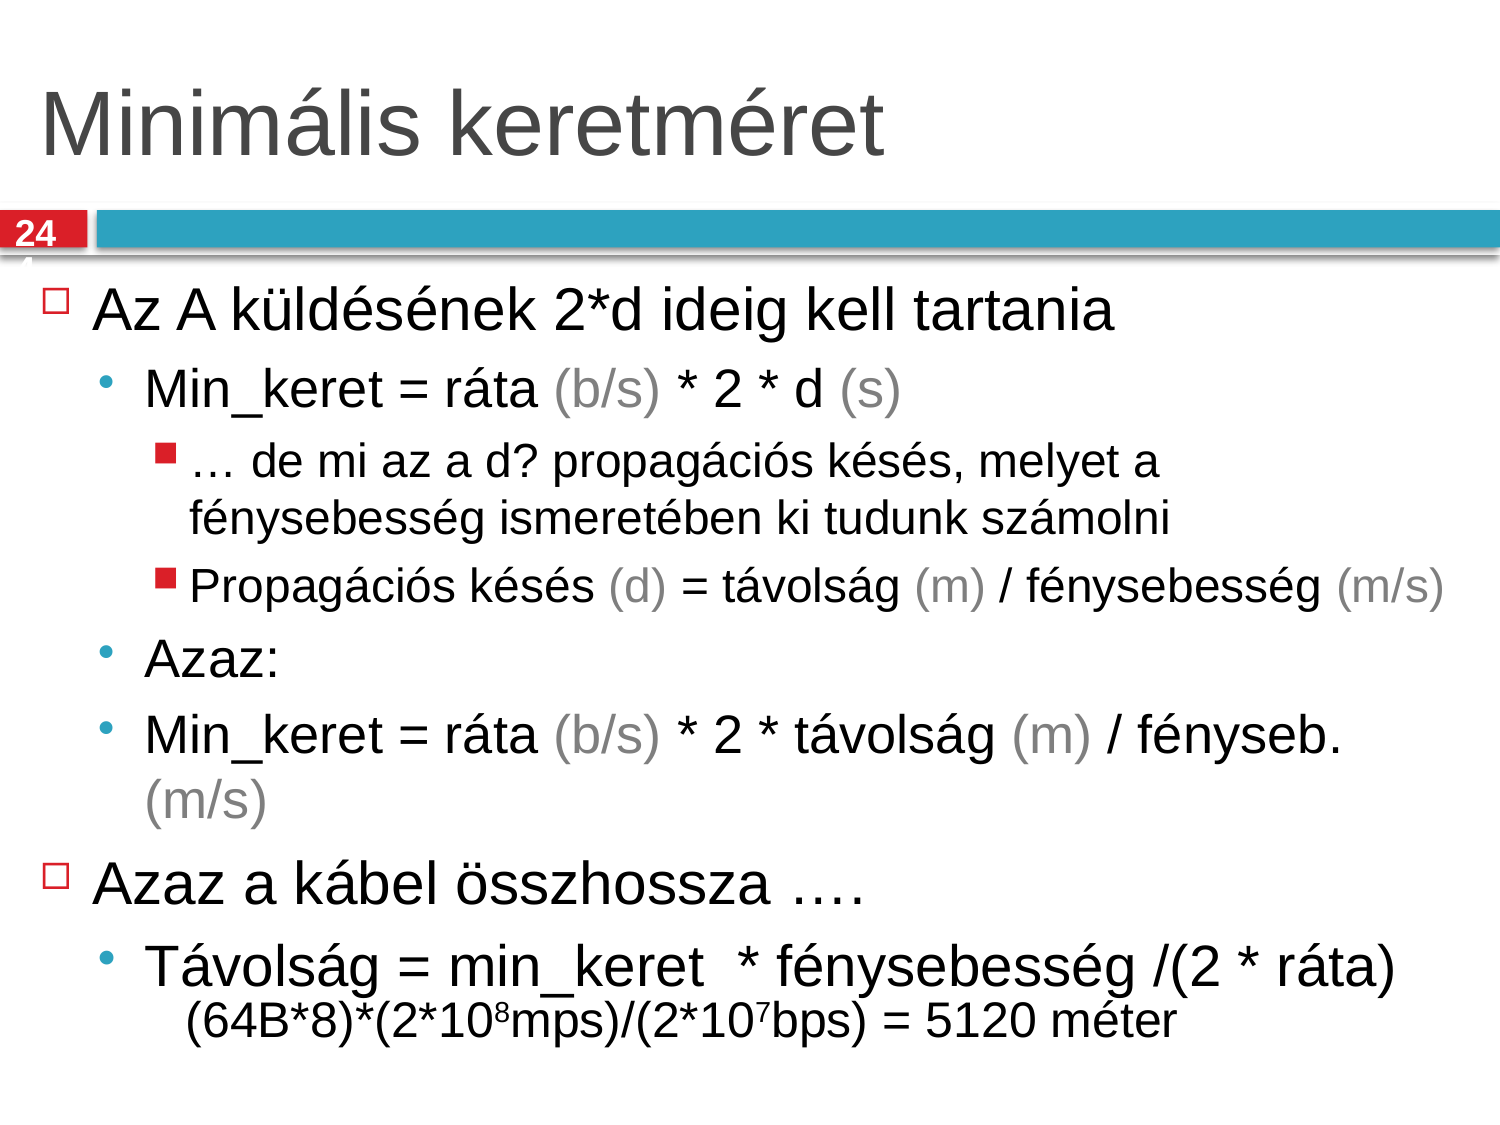

# Minimális keretméret
244
Az A küldésének 2*d ideig kell tartania
Min_keret = ráta (b/s) * 2 * d (s)
… de mi az a d? propagációs késés, melyet a fénysebesség ismeretében ki tudunk számolni
Propagációs késés (d) = távolság (m) / fénysebesség (m/s)
Azaz:
Min_keret = ráta (b/s) * 2 * távolság (m) / fényseb. (m/s)
Azaz a kábel összhossza ….
Távolság = min_keret  * fénysebesség /(2 * ráta)

(64B*8)*(2*108mps)/(2*107bps) = 5120 méter